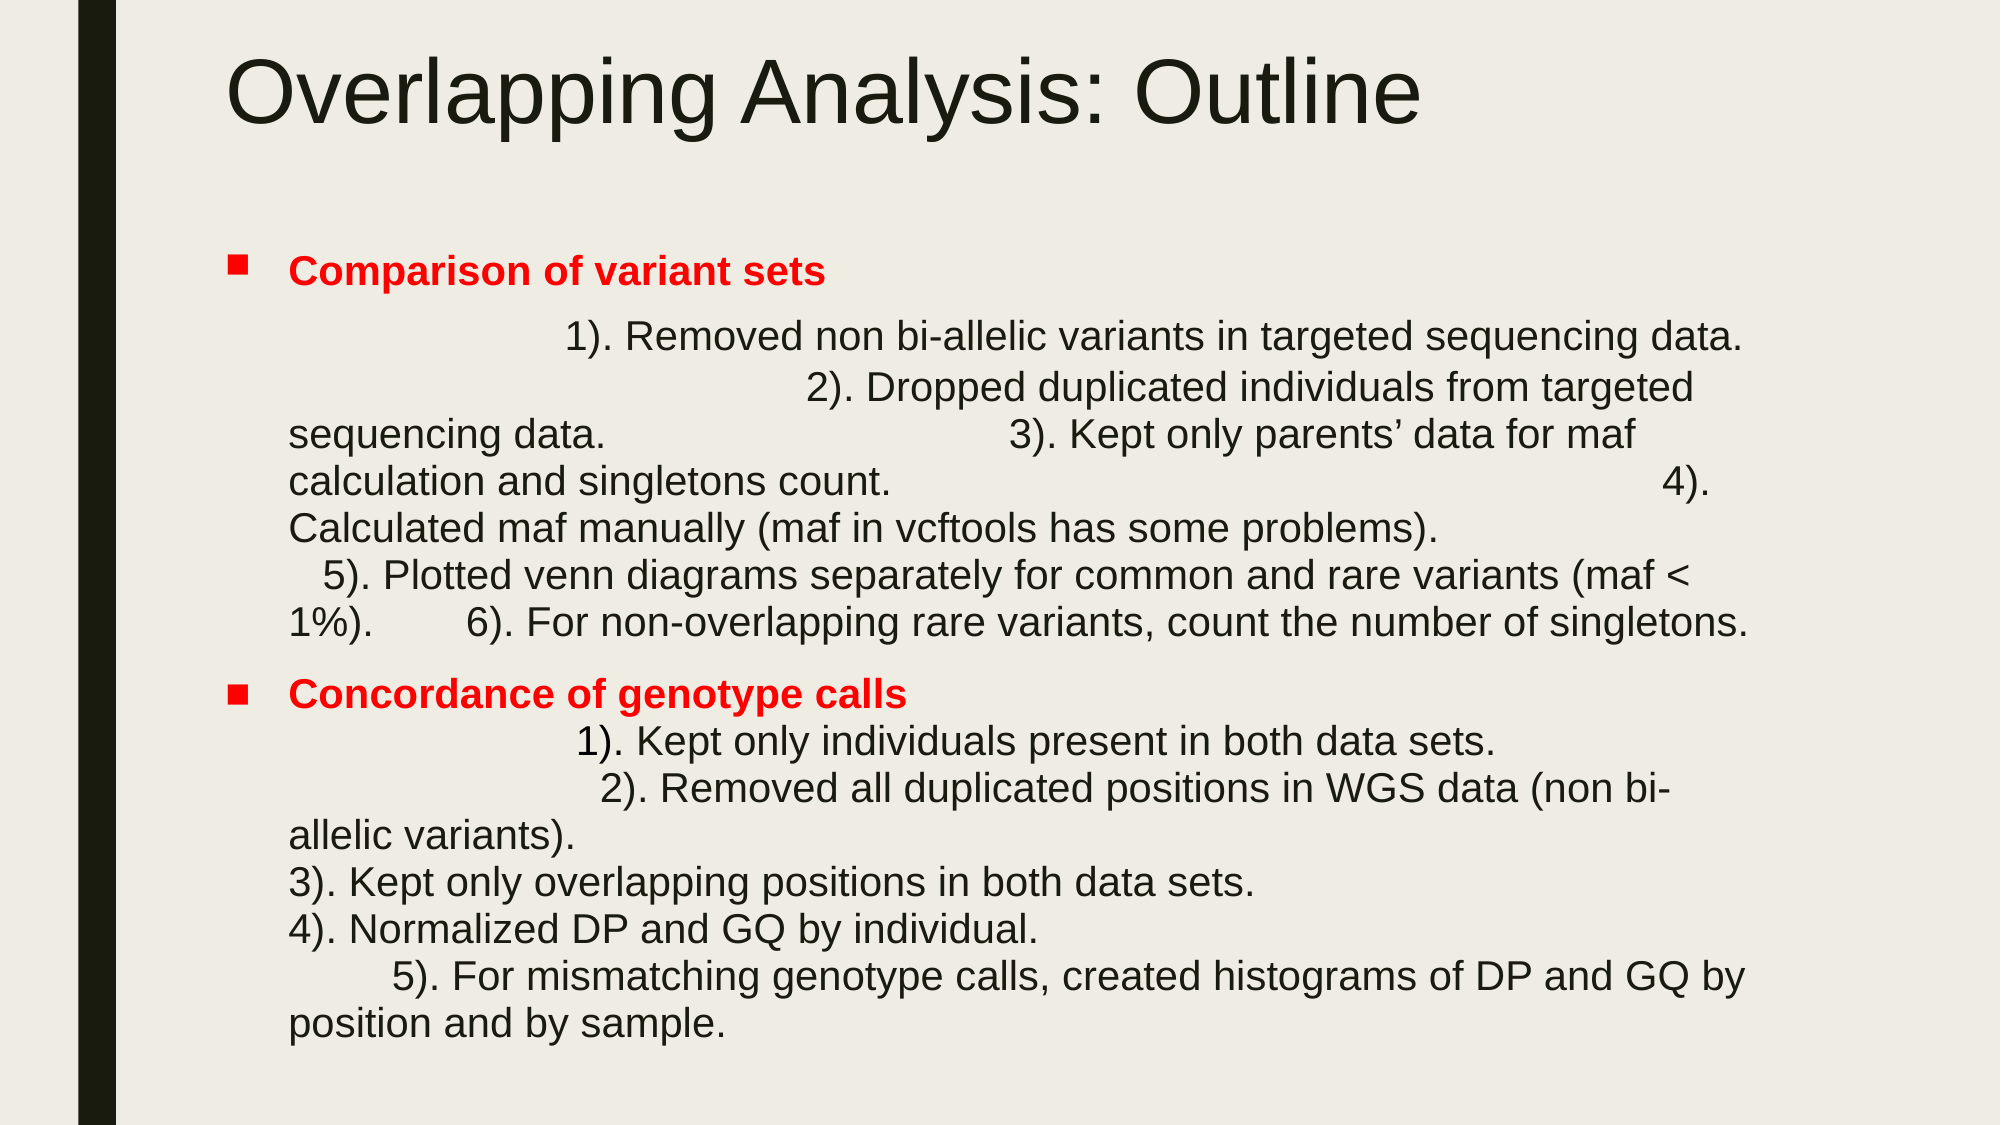

# Overlapping Analysis: Outline
Comparison of variant sets                                                                            1). Removed non bi-allelic variants in targeted sequencing data.                                                2). Dropped duplicated individuals from targeted sequencing data.                                   3). Kept only parents’ data for maf calculation and singletons count.                                                                   4). Calculated maf manually (maf in vcftools has some problems).                                5). Plotted venn diagrams separately for common and rare variants (maf < 1%).        6). For non-overlapping rare variants, count the number of singletons.
Concordance of genotype calls                                                                                                    1). Kept only individuals present in both data sets.                                                  	 2). Removed all duplicated positions in WGS data (non bi-allelic variants).
3). Kept only overlapping positions in both data sets.
4). Normalized DP and GQ by individual.                                                                         5). For mismatching genotype calls, created histograms of DP and GQ by position and by sample.